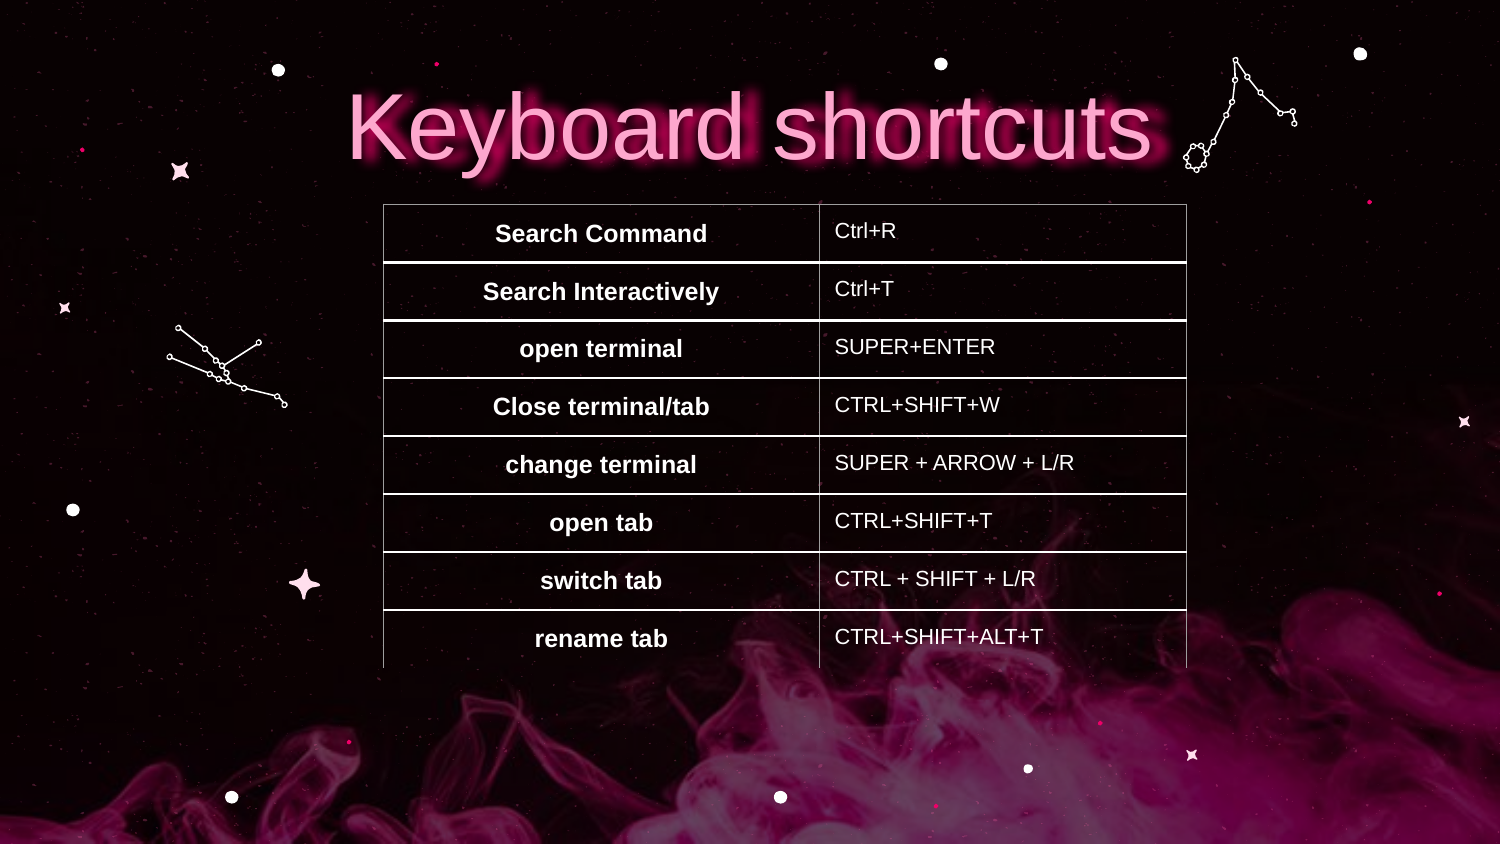

# Keyboard shortcuts

| Search Command | Ctrl+R |
| --- | --- |
| Search Interactively | Ctrl+T |
| open terminal | SUPER+ENTER |
| Close terminal/tab | CTRL+SHIFT+W |
| change terminal | SUPER + ARROW + L/R |
| open tab | CTRL+SHIFT+T |
| switch tab | CTRL + SHIFT + L/R |
| rename tab | CTRL+SHIFT+ALT+T |